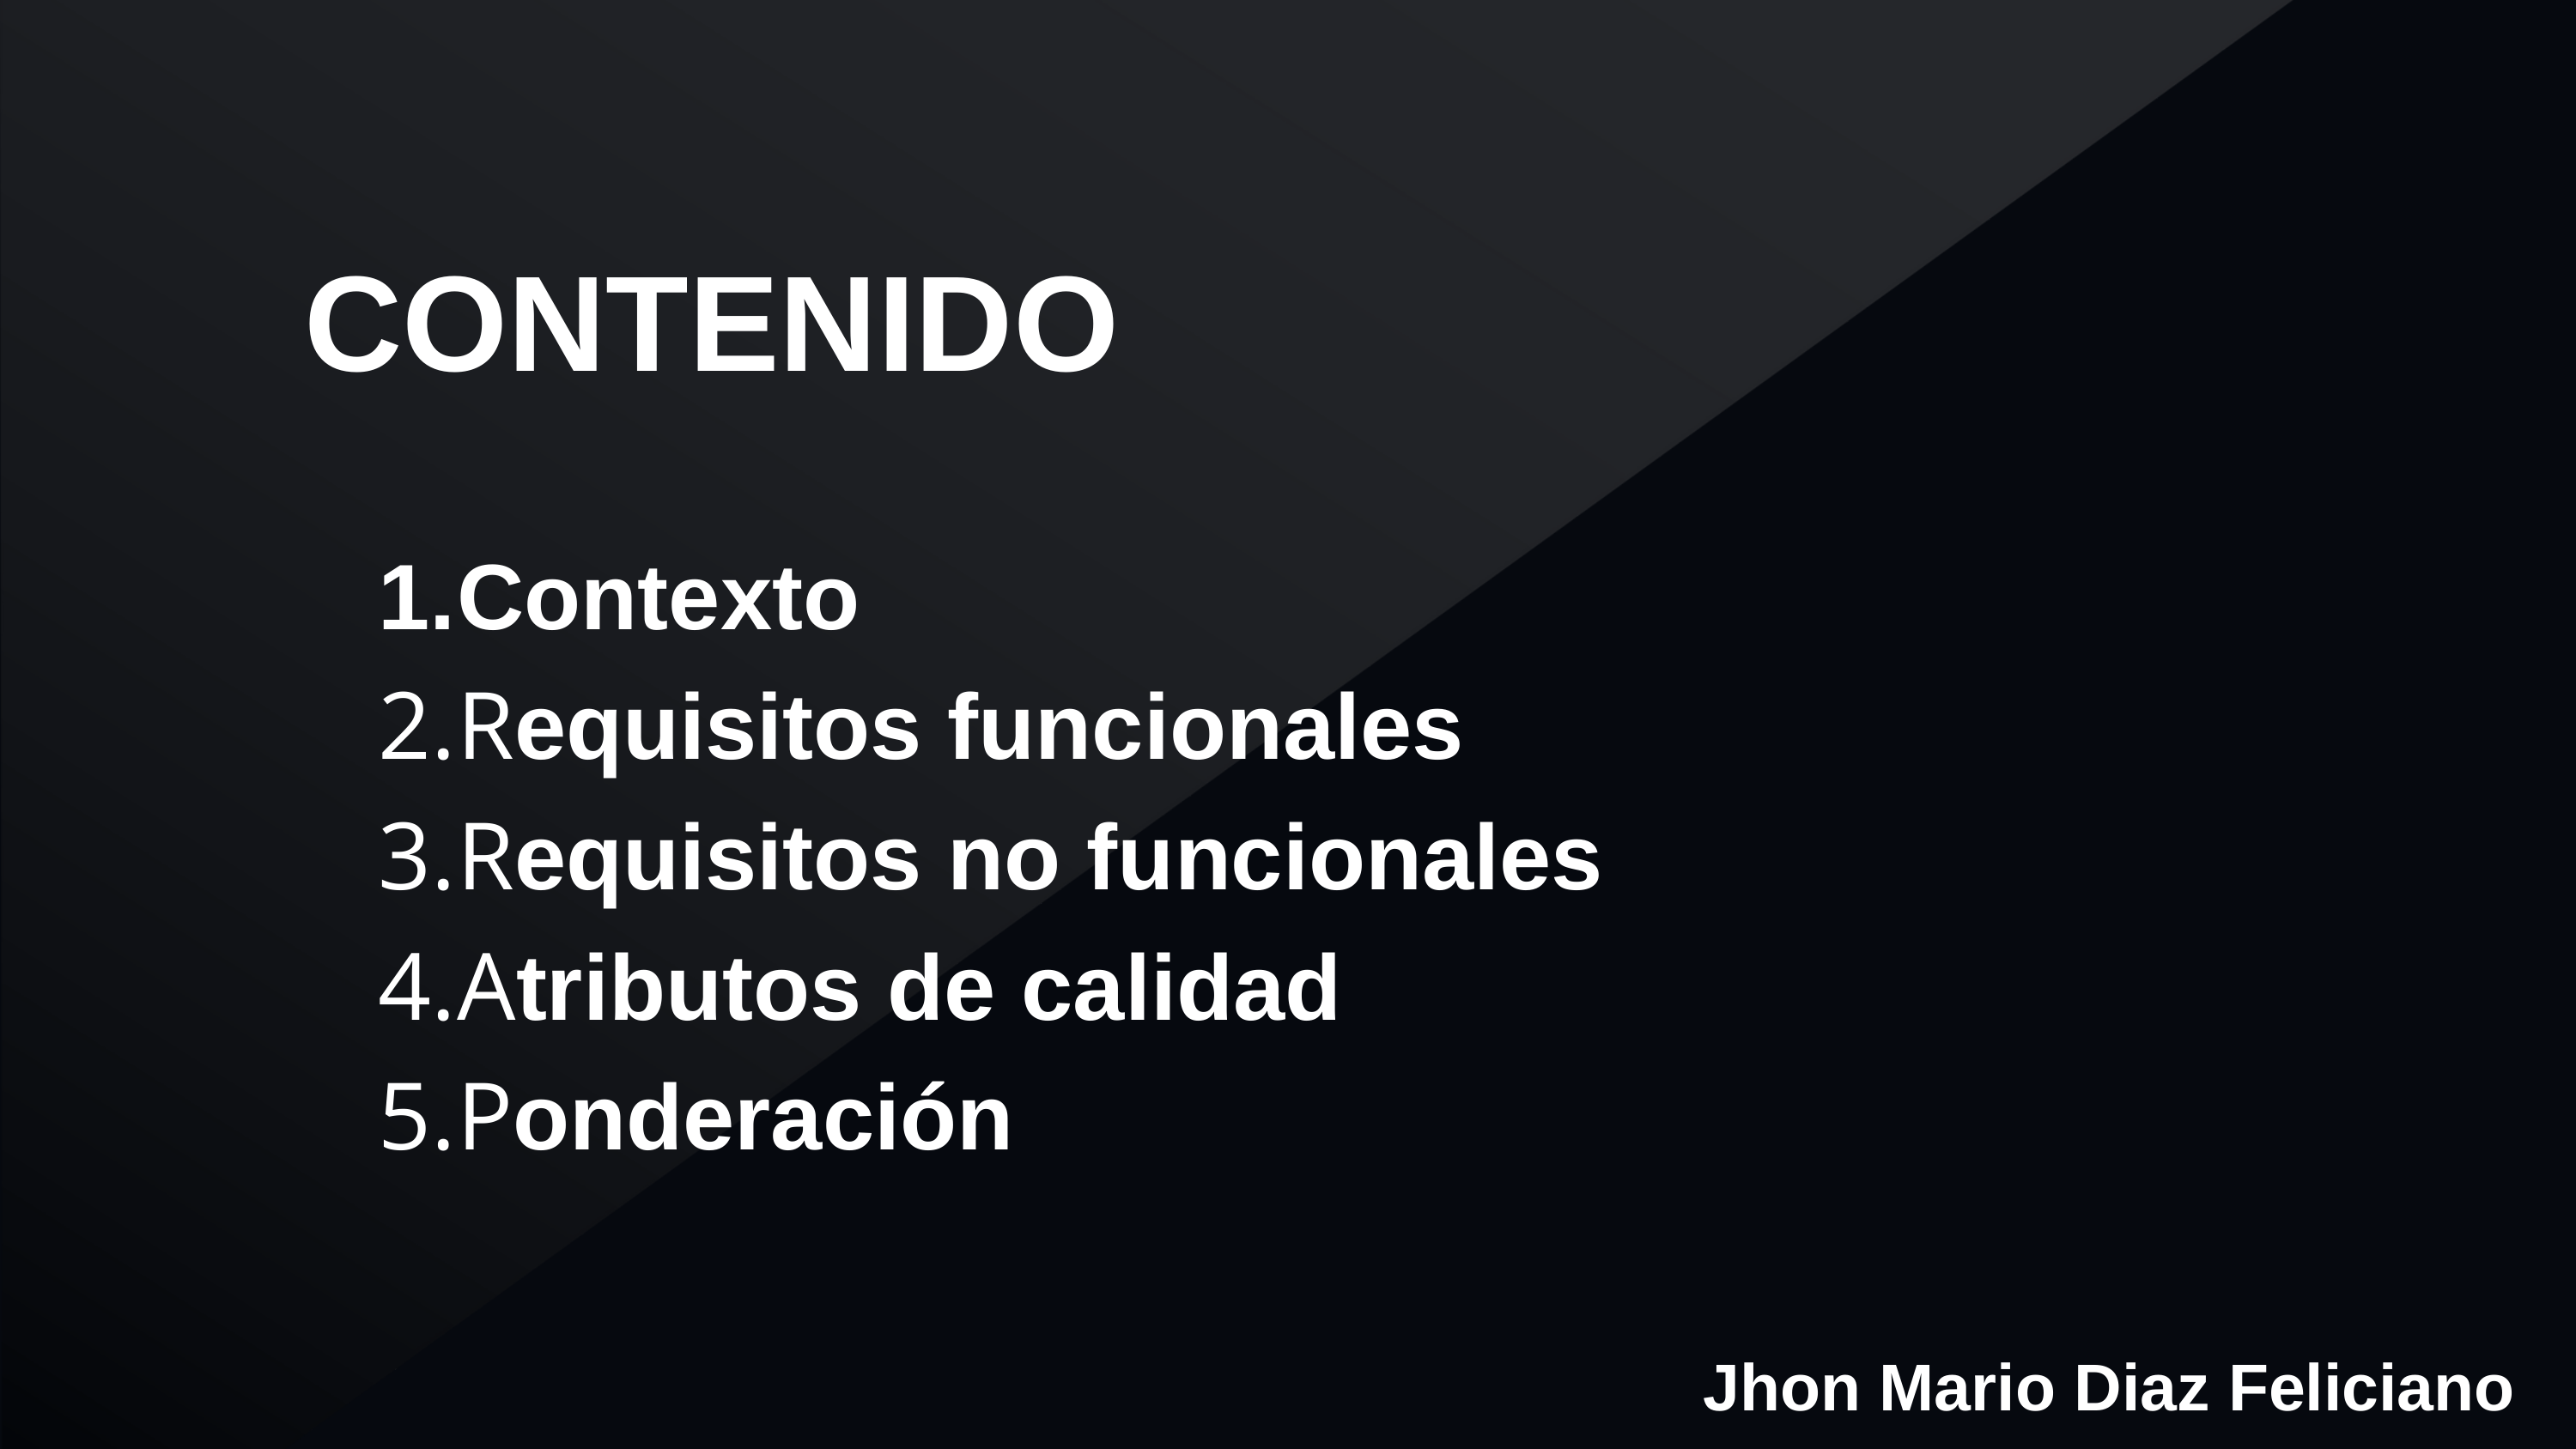

CONTENIDO
Contexto
Requisitos funcionales
Requisitos no funcionales
Atributos de calidad
Ponderación
Jhon Mario Diaz Feliciano